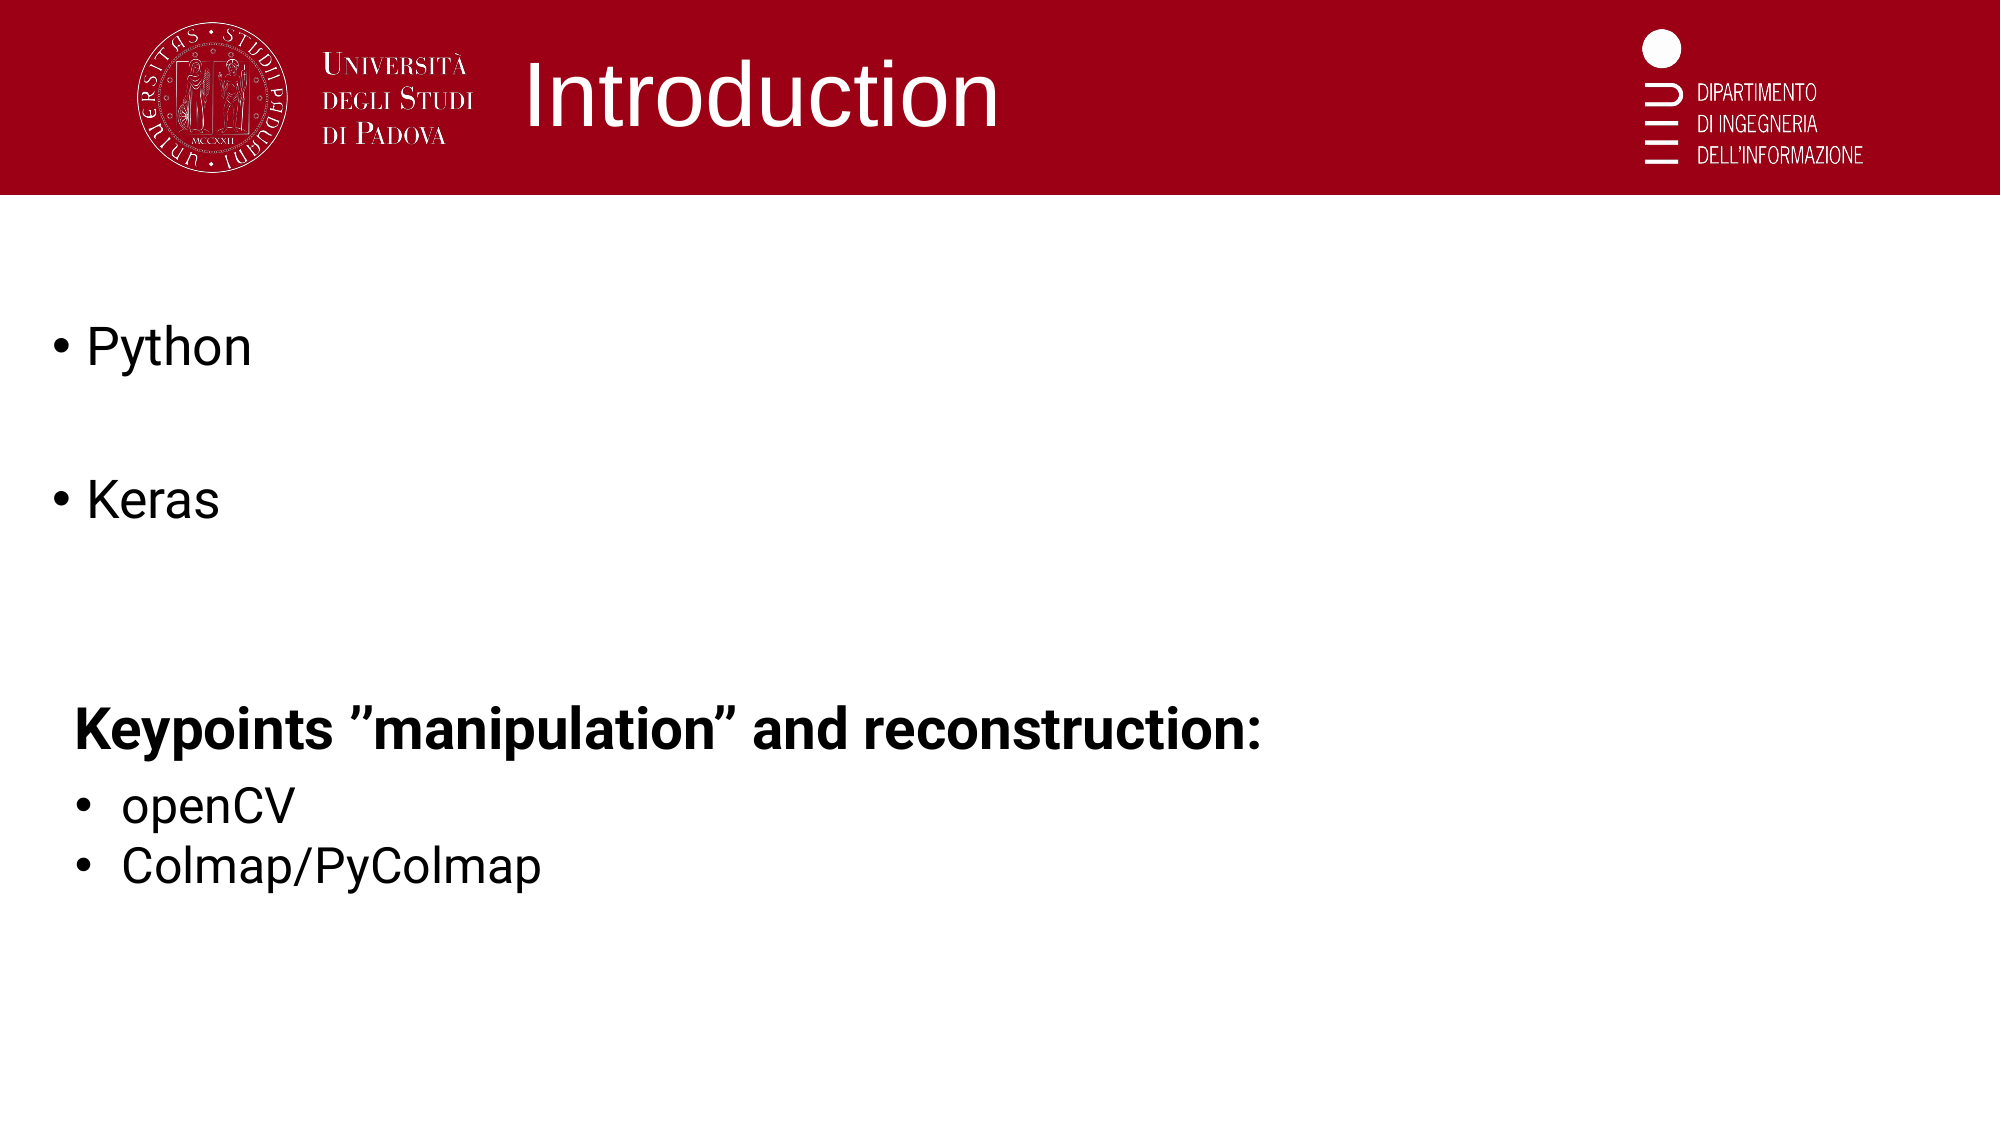

# Introduction

Python

Keras

Keypoints ’’manipulation’’ and reconstruction:

openCV
Colmap/PyColmap